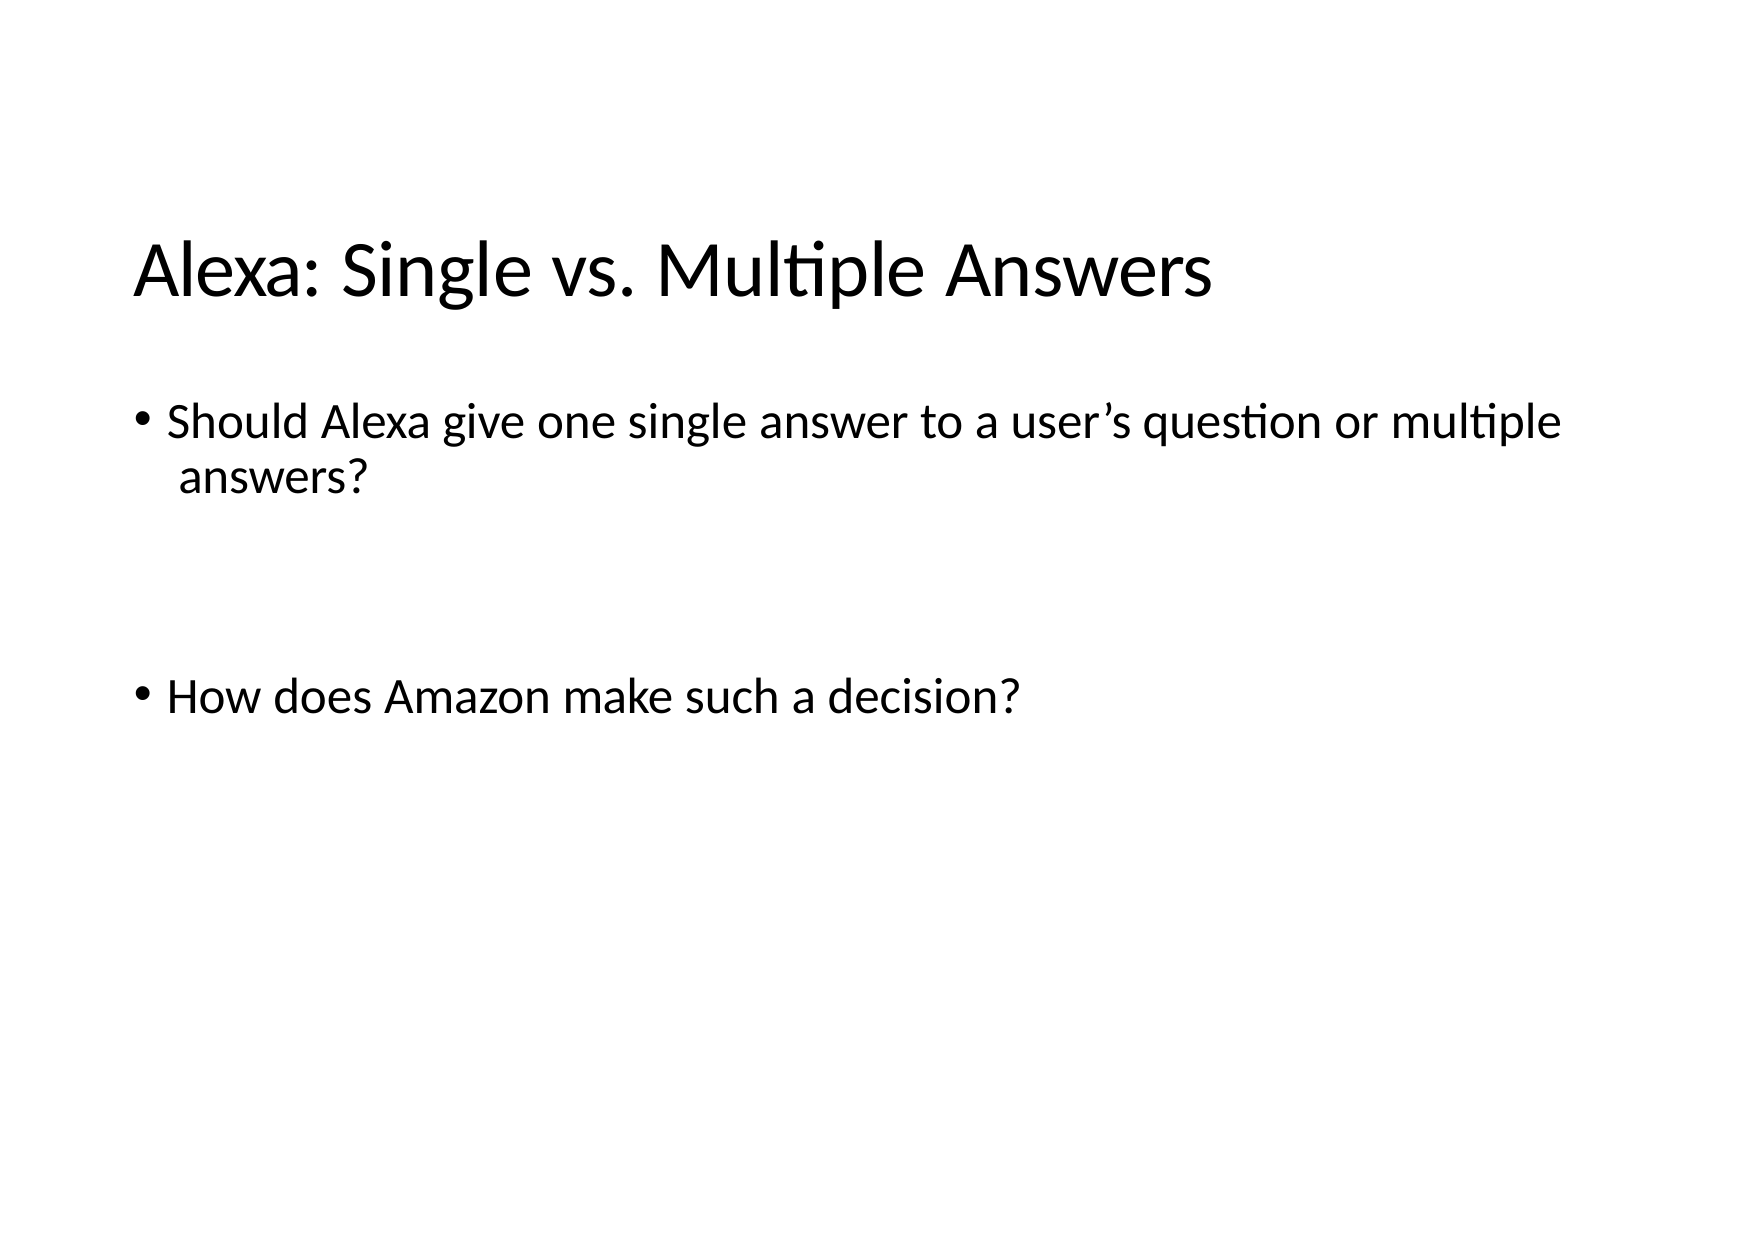

# Alexa: Single vs. Multiple Answers
Should Alexa give one single answer to a user’s question or multiple  answers?
How does Amazon make such a decision?